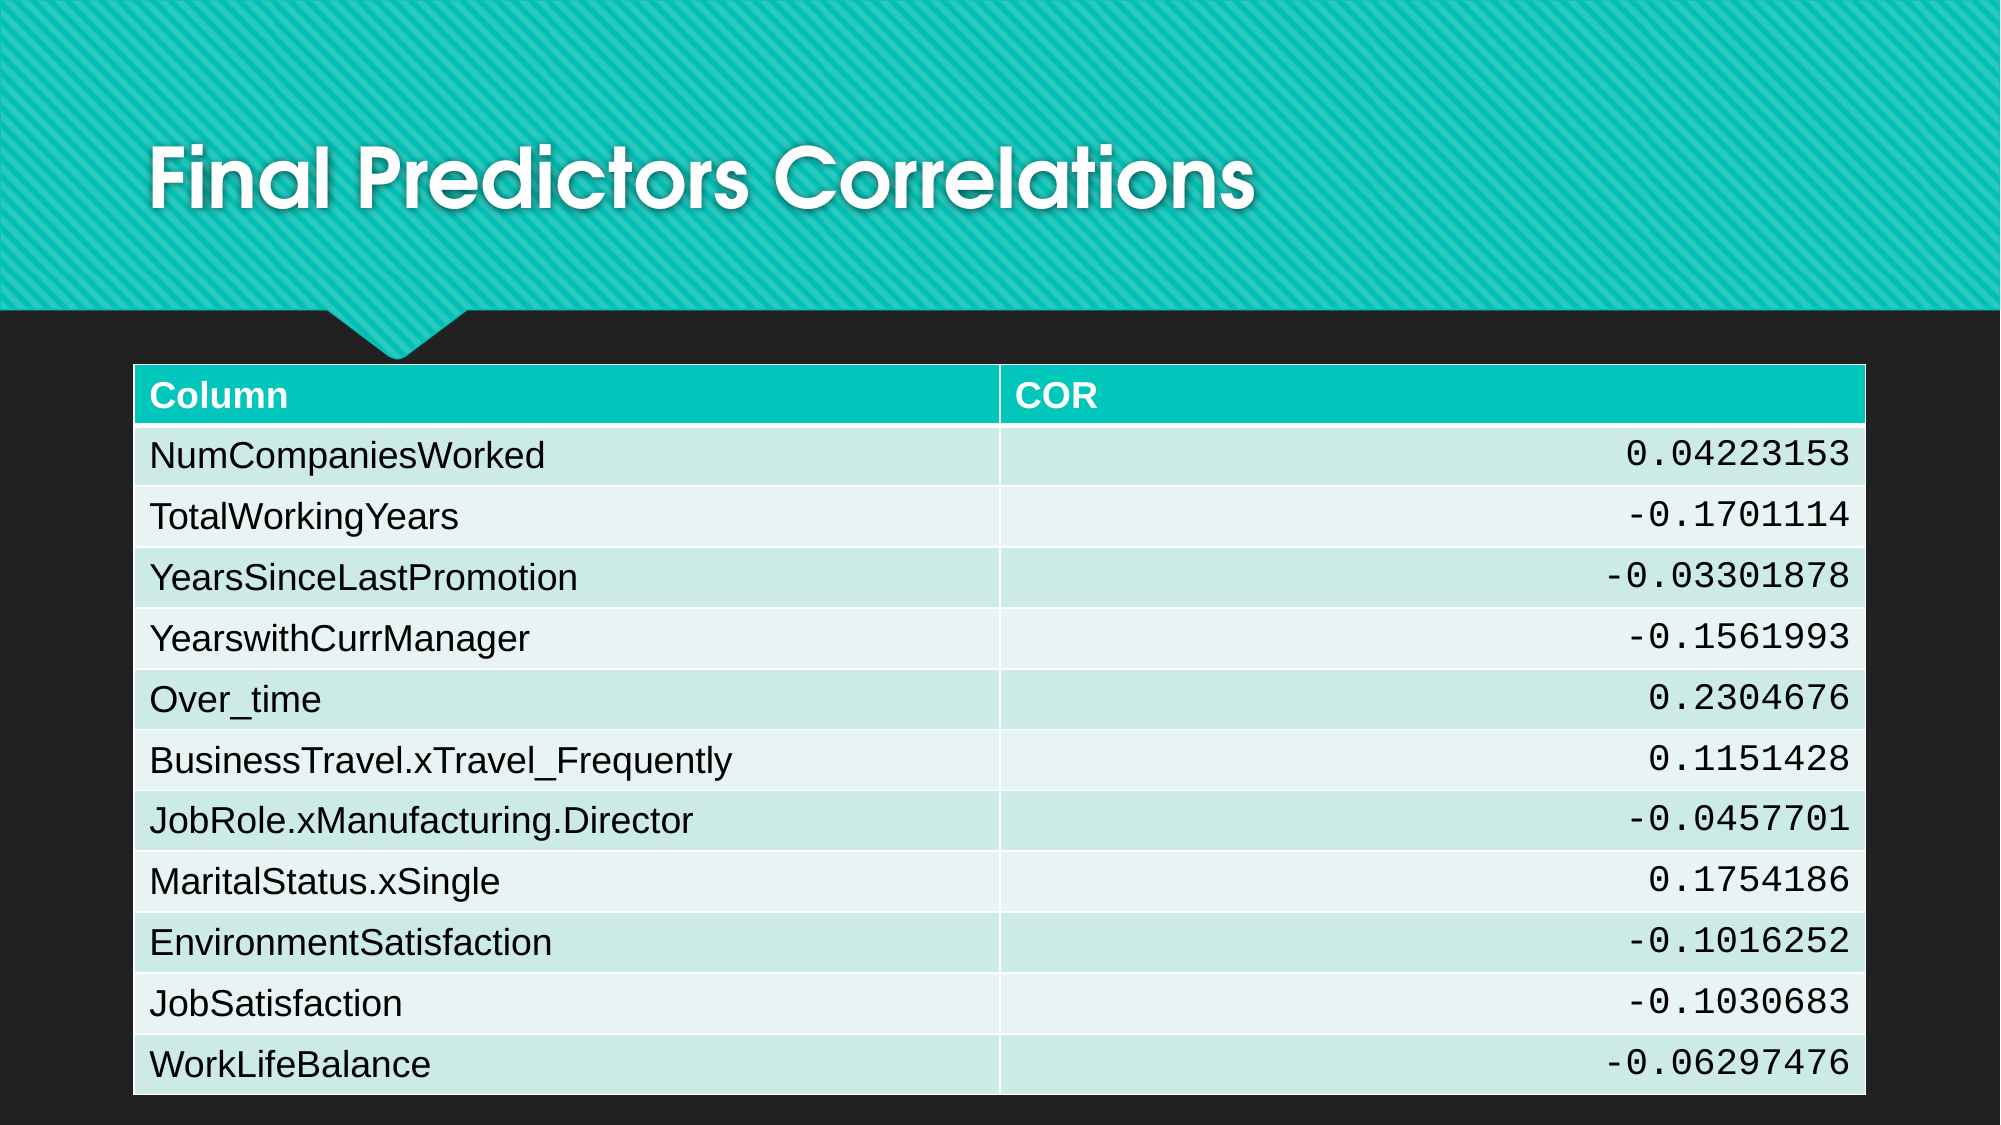

# Final Predictors Correlations
| Column | COR |
| --- | --- |
| NumCompaniesWorked | 0.04223153 |
| TotalWorkingYears | -0.1701114 |
| YearsSinceLastPromotion | -0.03301878 |
| YearswithCurrManager | -0.1561993 |
| Over\_time | 0.2304676 |
| BusinessTravel.xTravel\_Frequently | 0.1151428 |
| JobRole.xManufacturing.Director | -0.0457701 |
| MaritalStatus.xSingle | 0.1754186 |
| EnvironmentSatisfaction | -0.1016252 |
| JobSatisfaction | -0.1030683 |
| WorkLifeBalance | -0.06297476 |